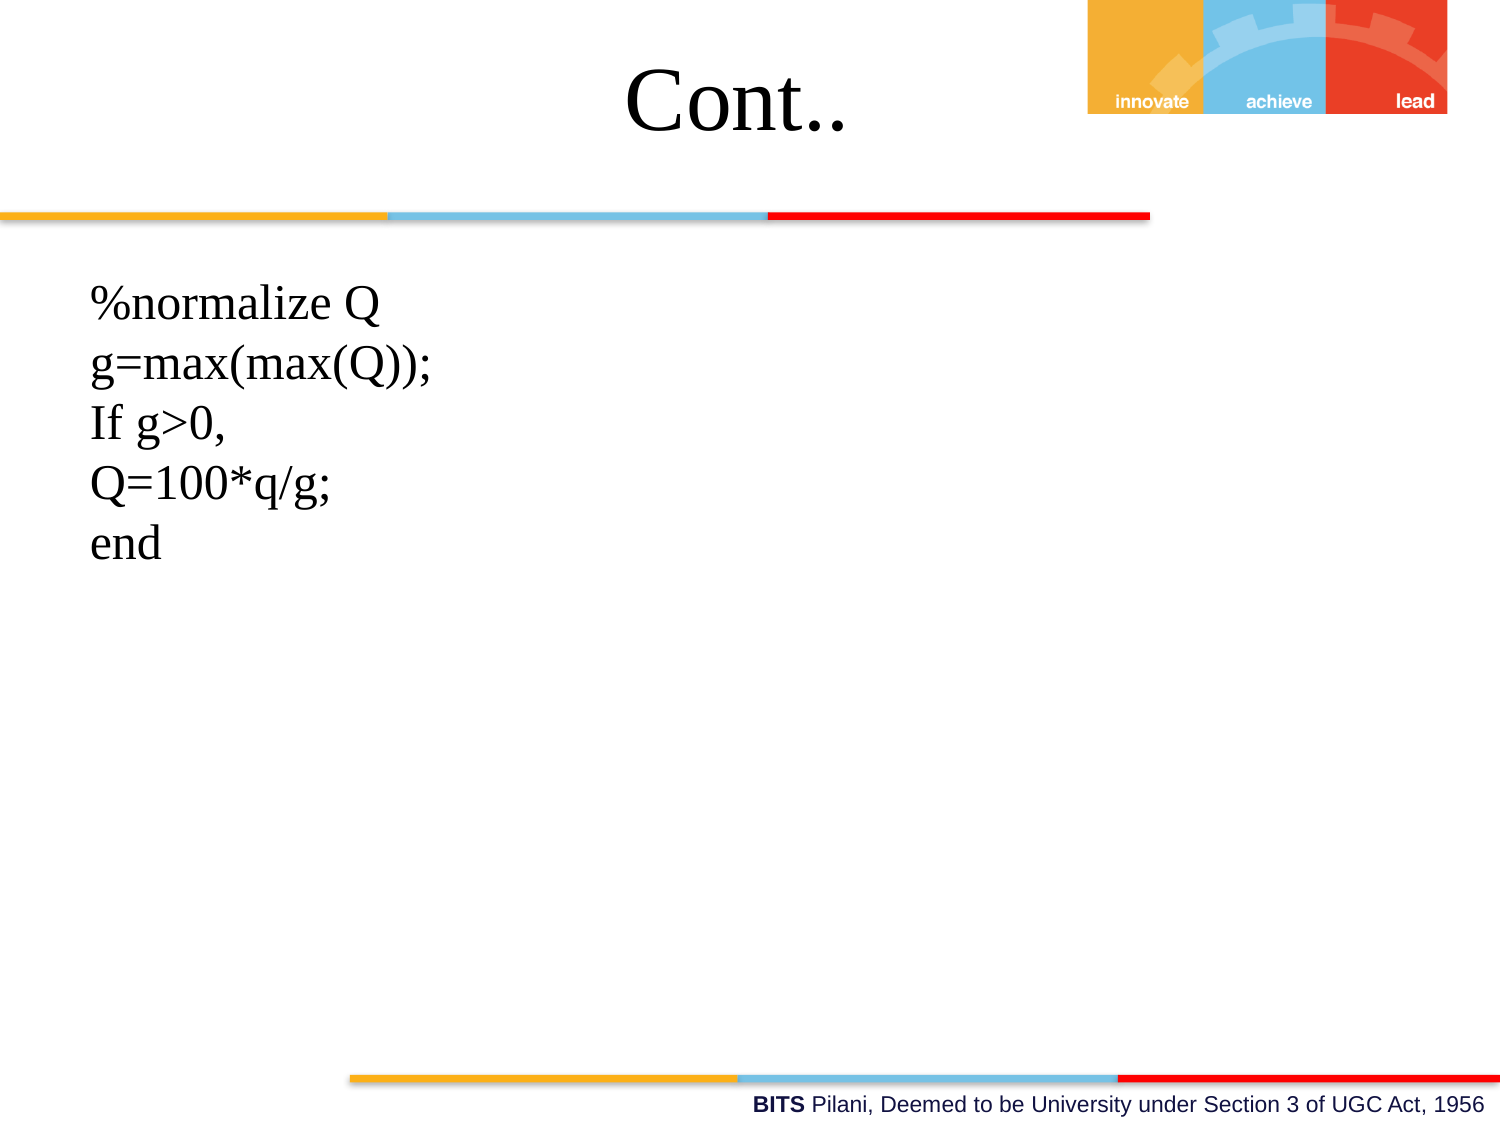

# Cont..
%normalize Q
g=max(max(Q));
If g>0,
Q=100*q/g;
end